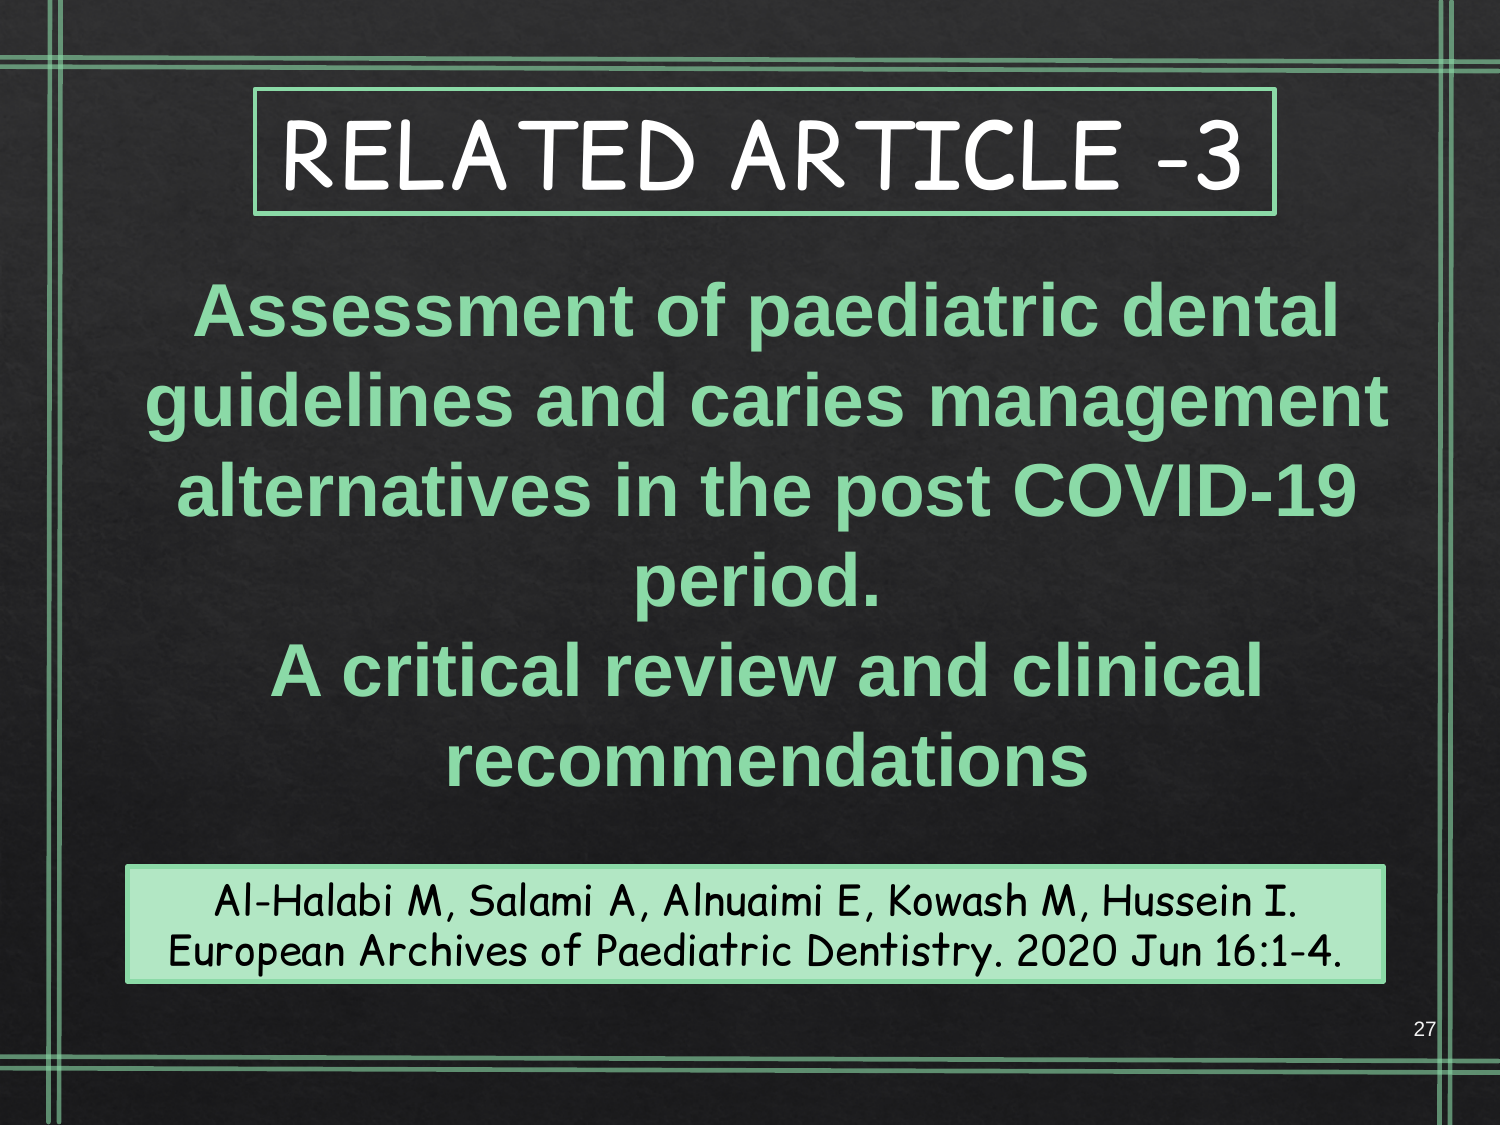

RELATED ARTICLE -3
Assessment of paediatric dental guidelines and caries management alternatives in the post COVID‑19 period.
A critical review and clinical recommendations
Al-Halabi M, Salami A, Alnuaimi E, Kowash M, Hussein I. European Archives of Paediatric Dentistry. 2020 Jun 16:1-4.
27